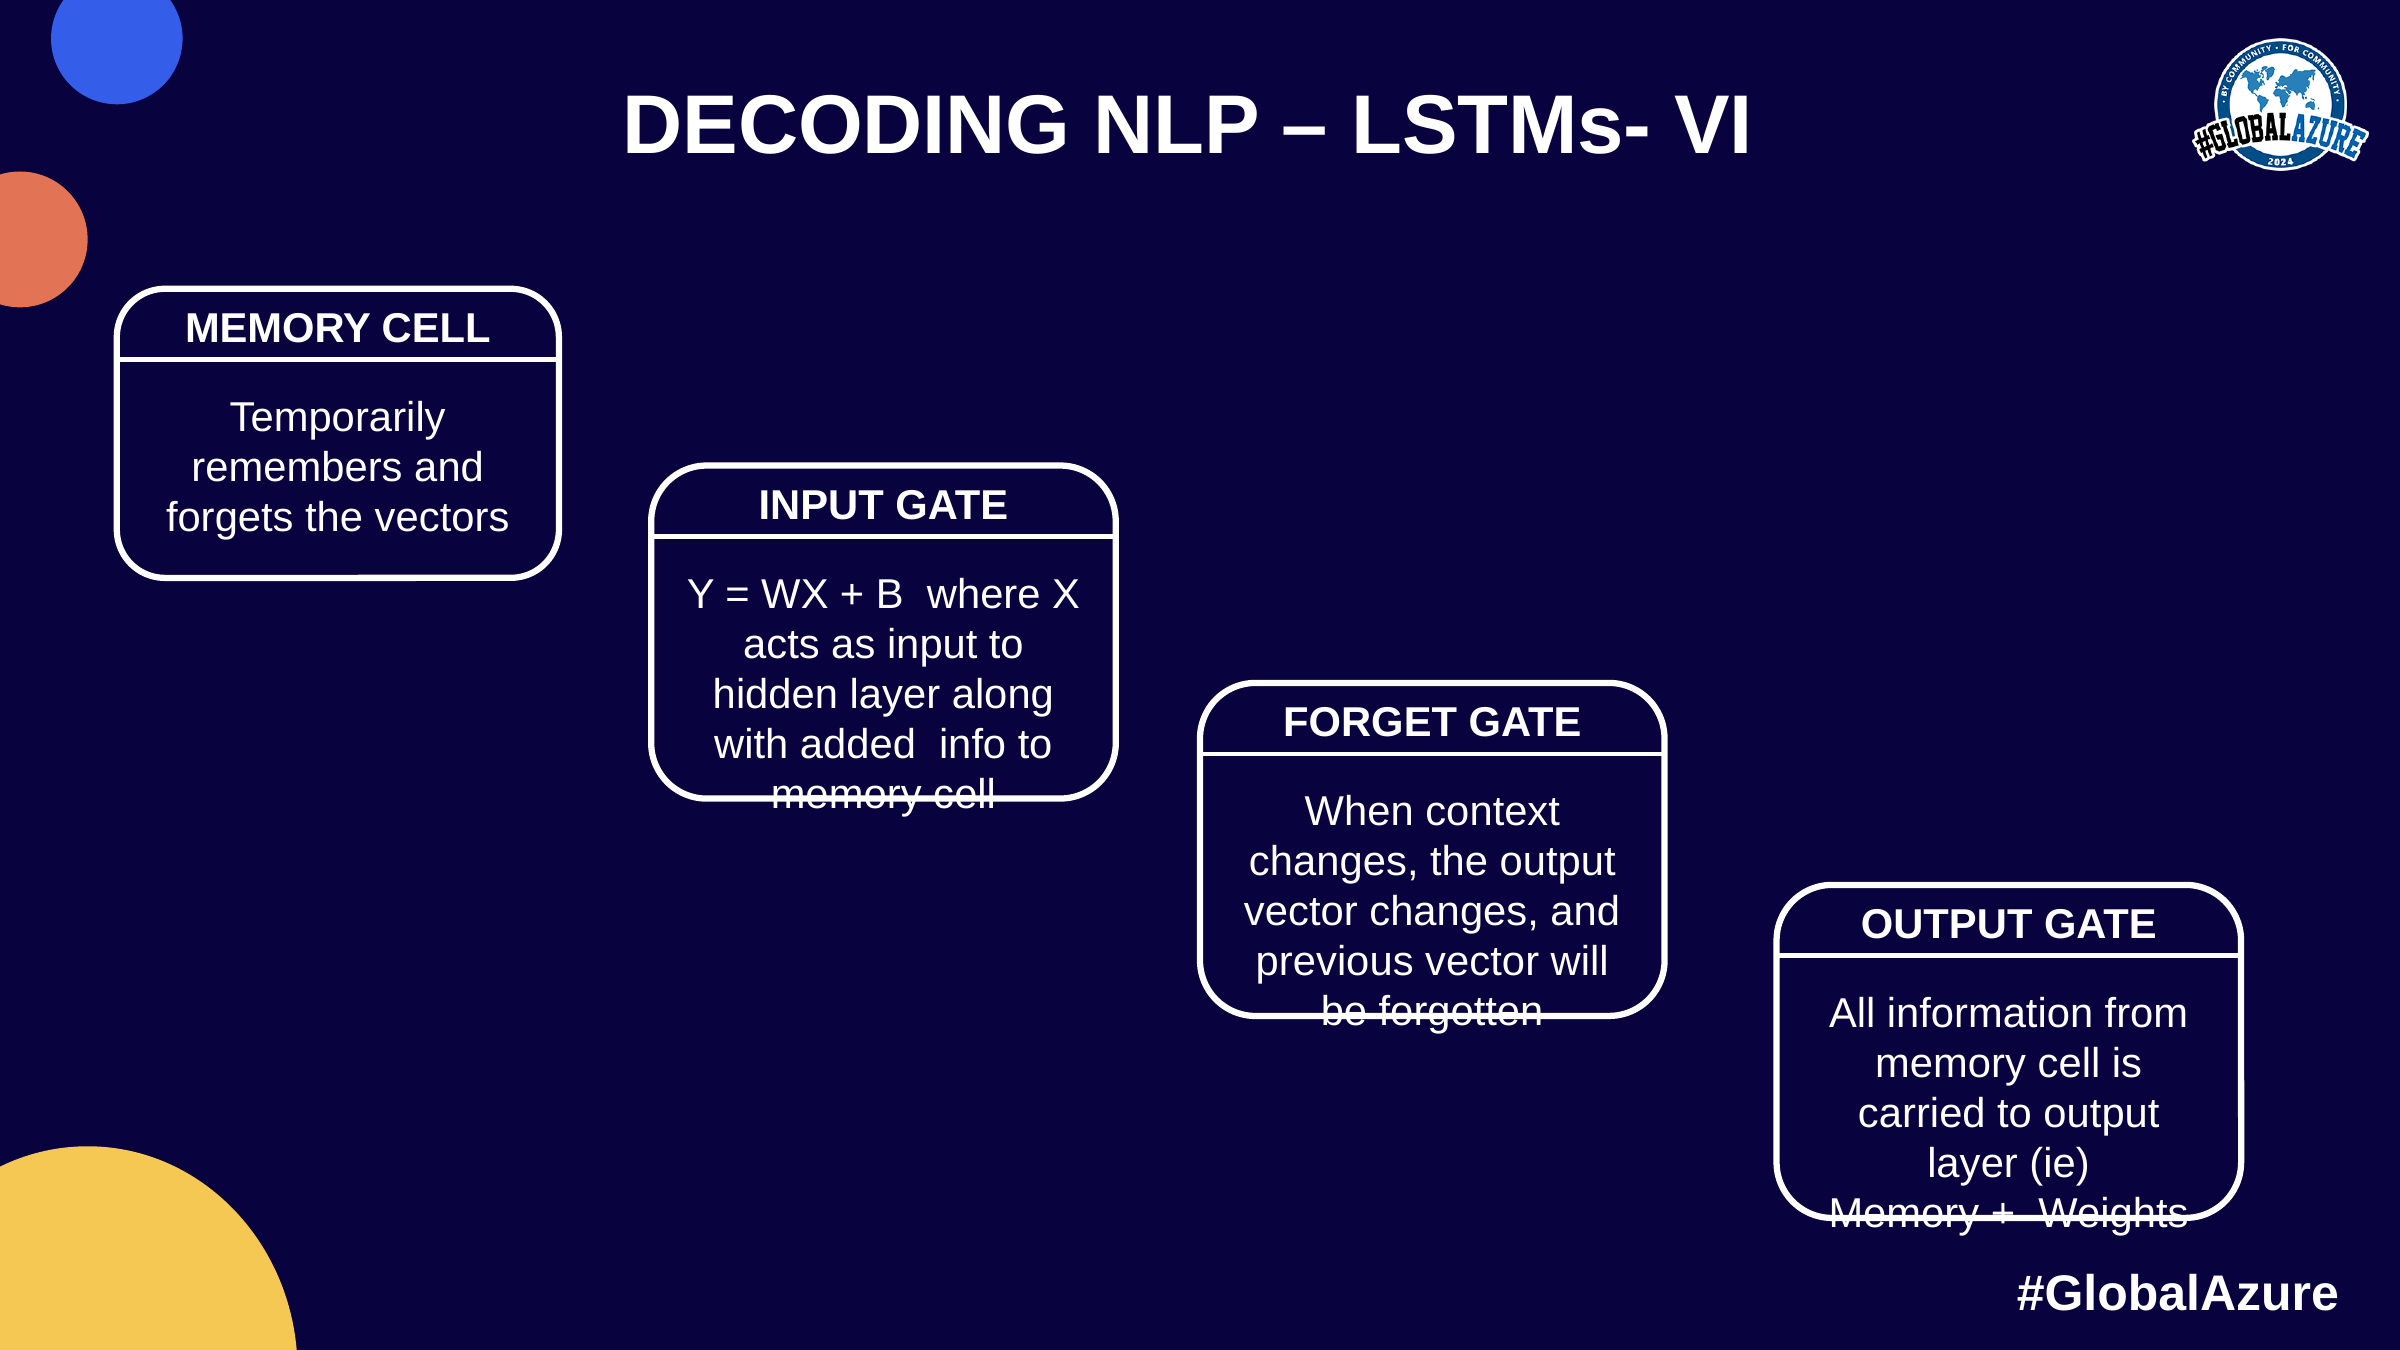

DECODING NLP – LSTMs- VI

MEMORY CELL
Temporarily remembers and forgets the vectors

INPUT GATE
Y = WX + B  where X acts as input to hidden layer along with added  info to memory cell

FORGET GATE
When context changes, the output vector changes, and previous vector will be forgotten

OUTPUT GATE
All information from memory cell is carried to output layer (ie)
Memory +  Weights